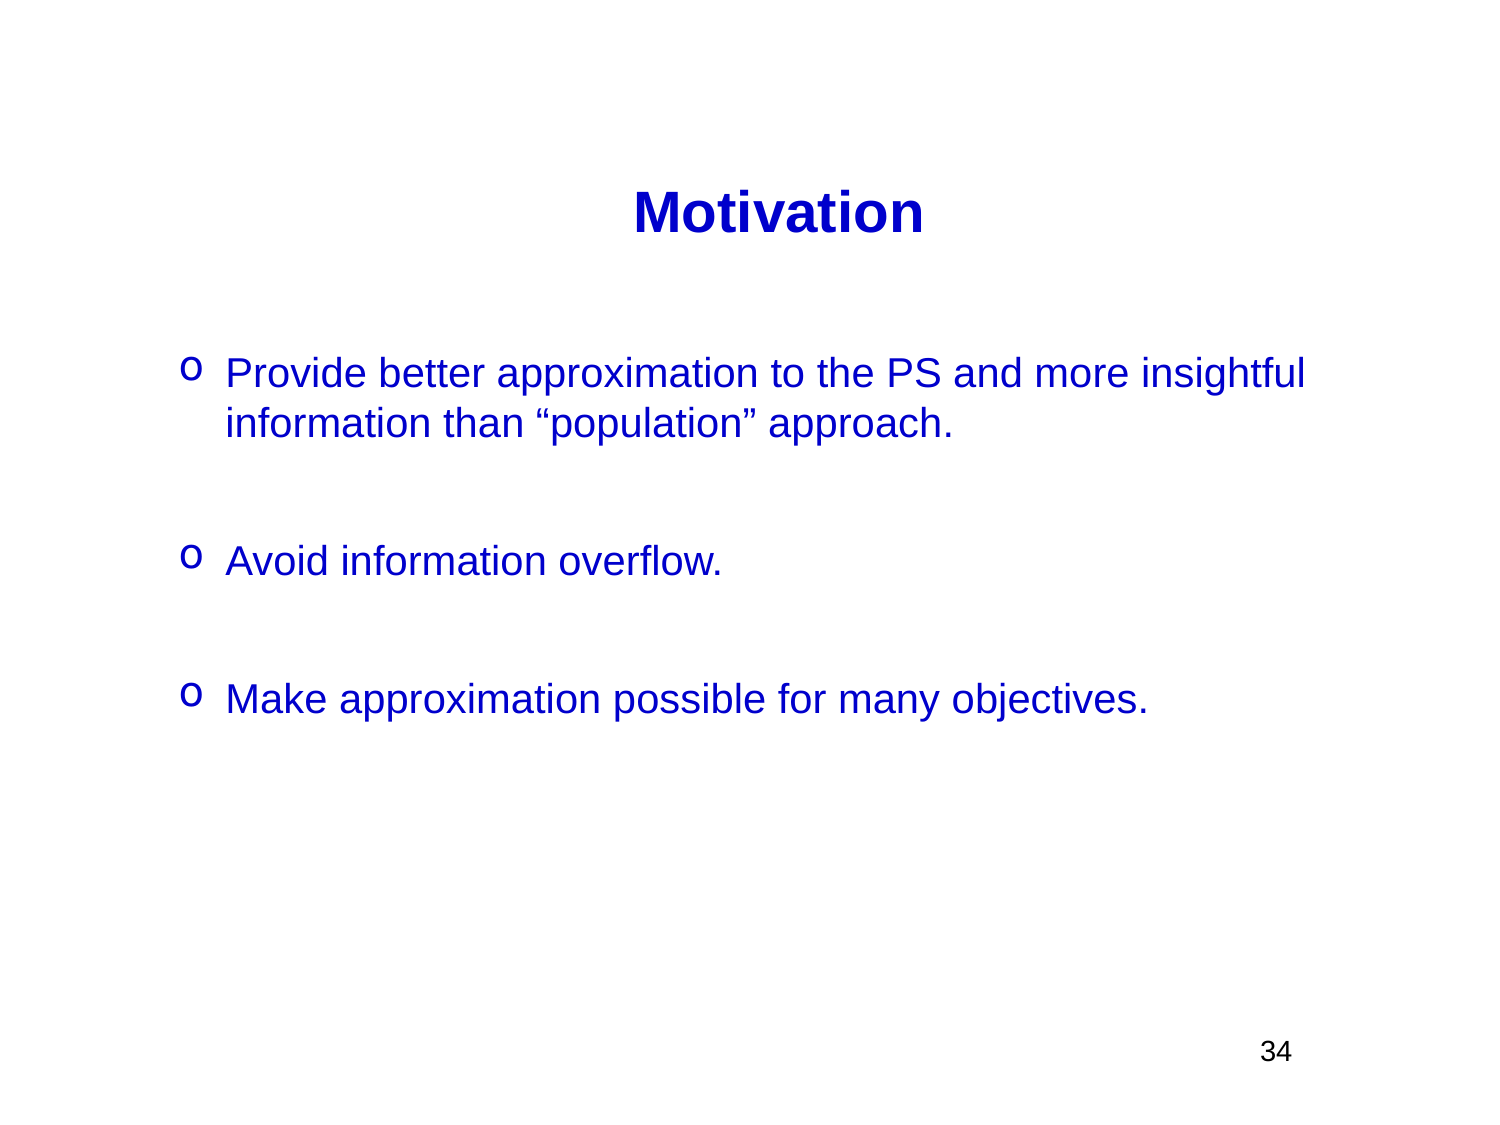

# Motivation
Provide better approximation to the PS and more insightful information than “population” approach.

Avoid information overflow.

Make approximation possible for many objectives.

34